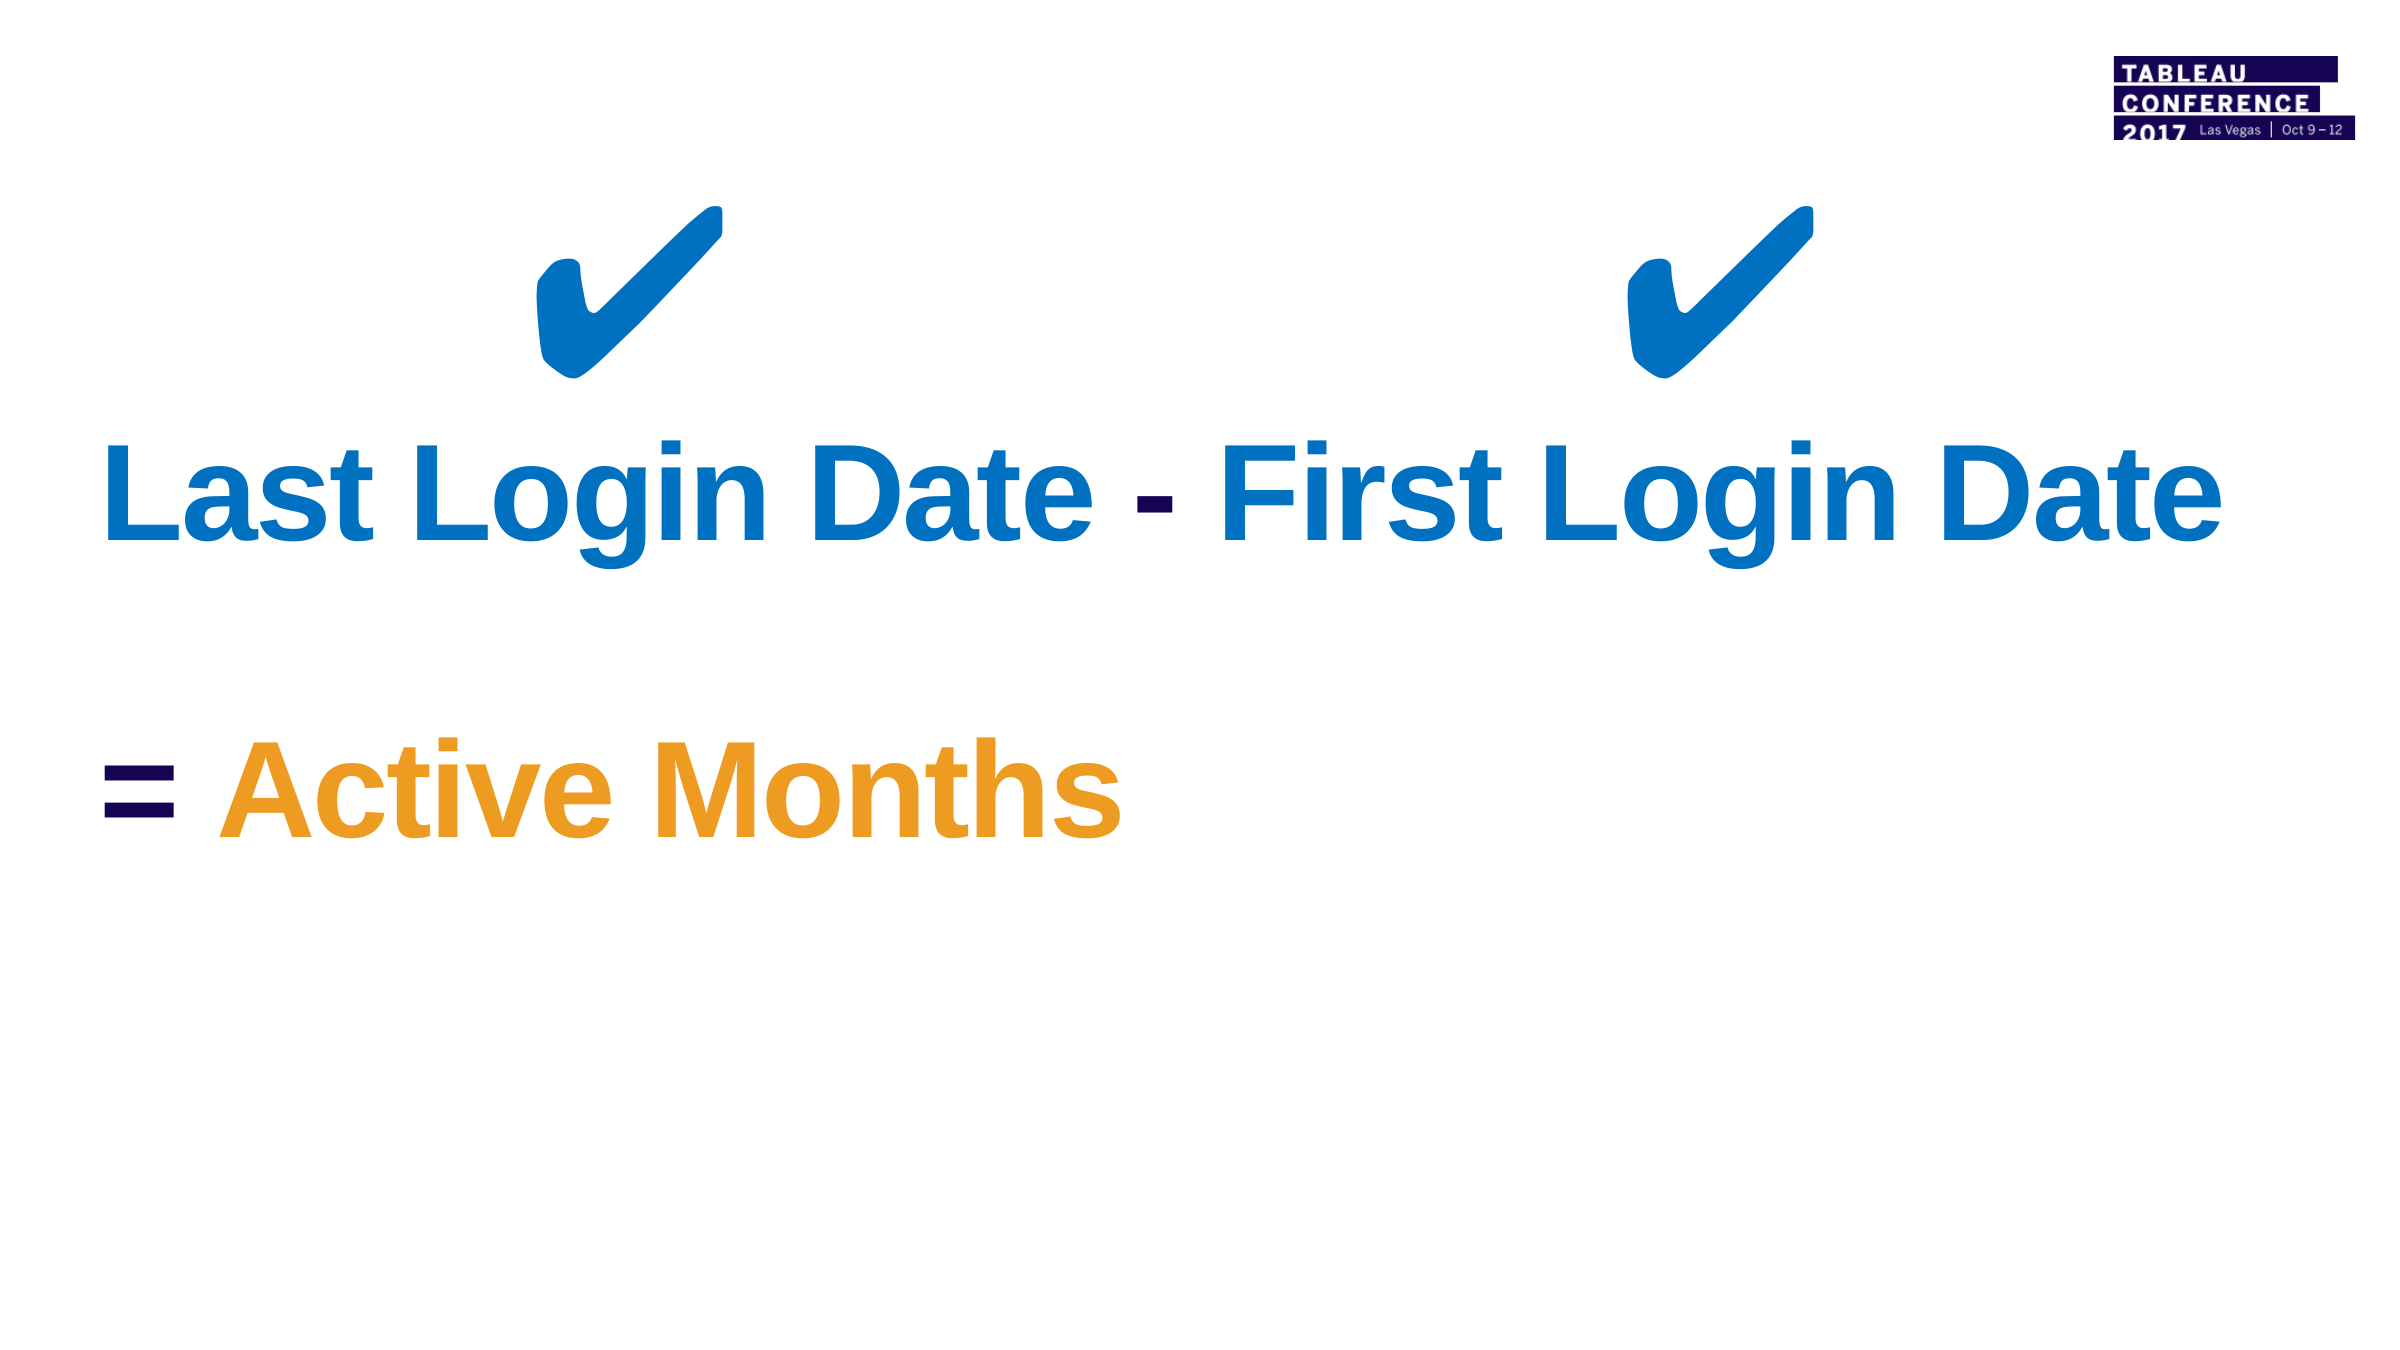

✔
✔
Last Login Date - First Login Date

= Active Months